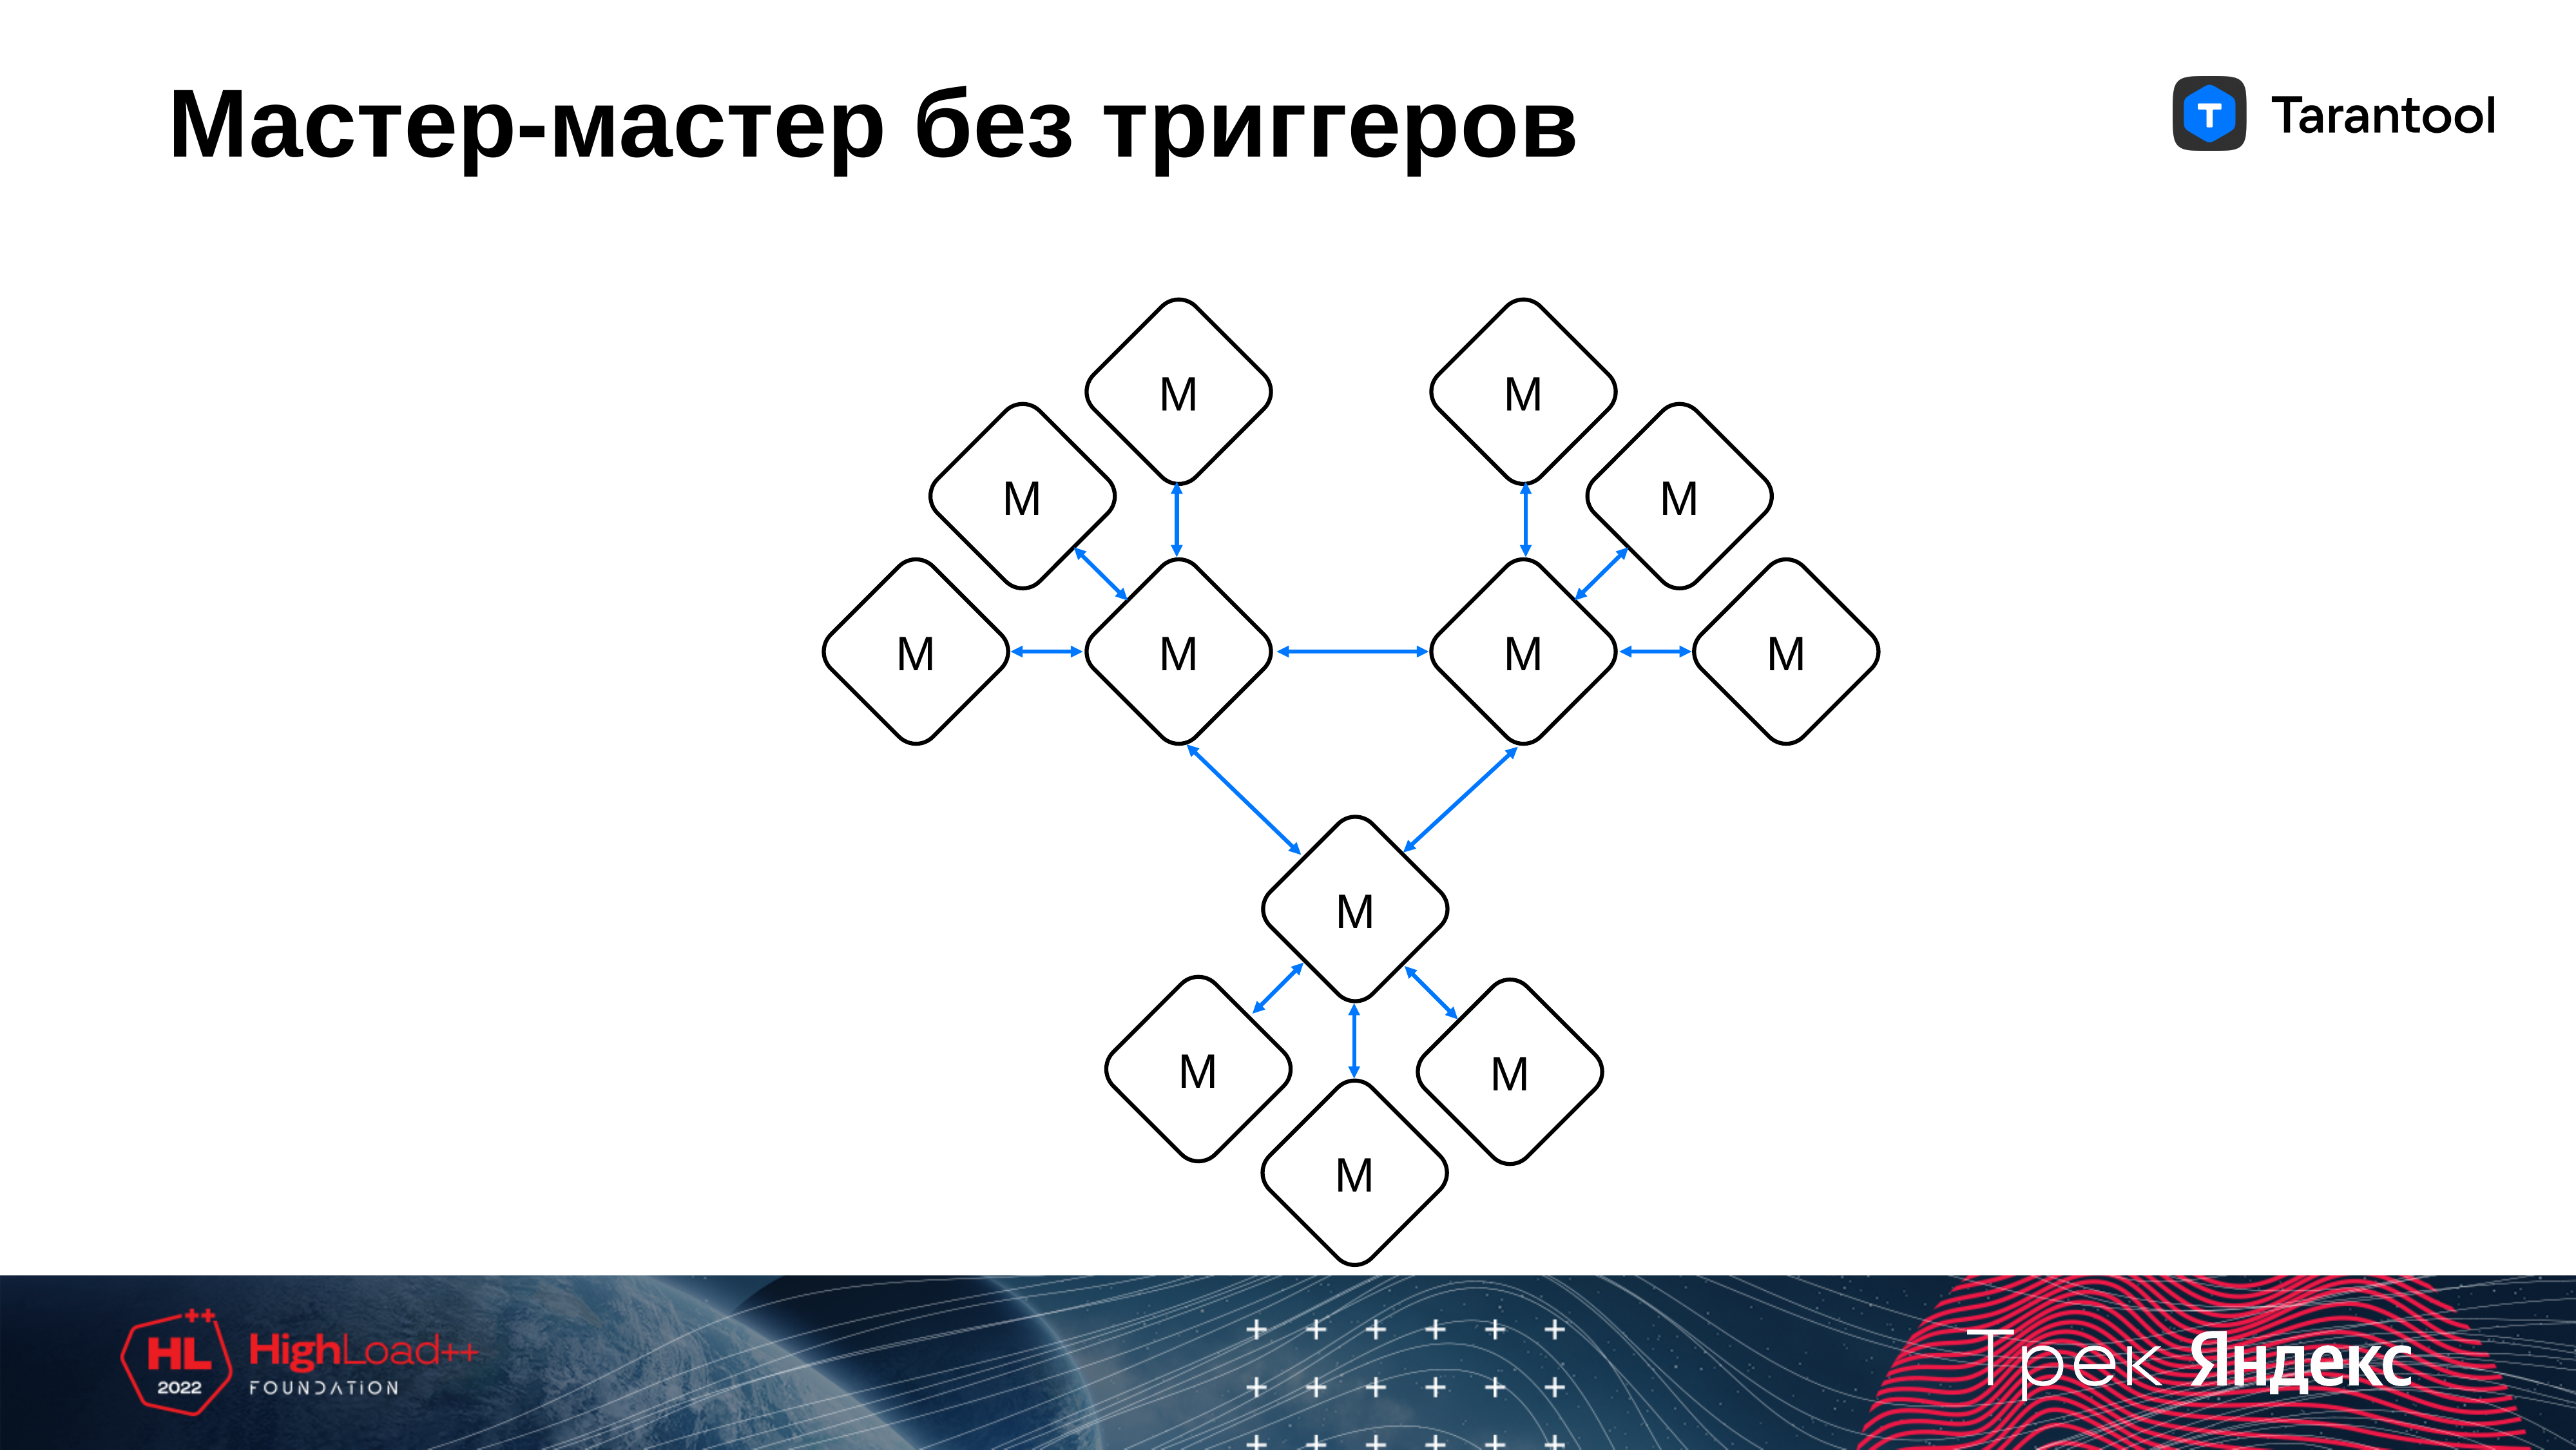

# Мастер-мастер без триггеров

М

М

М

М

М

М

М

М

М

М

М

М